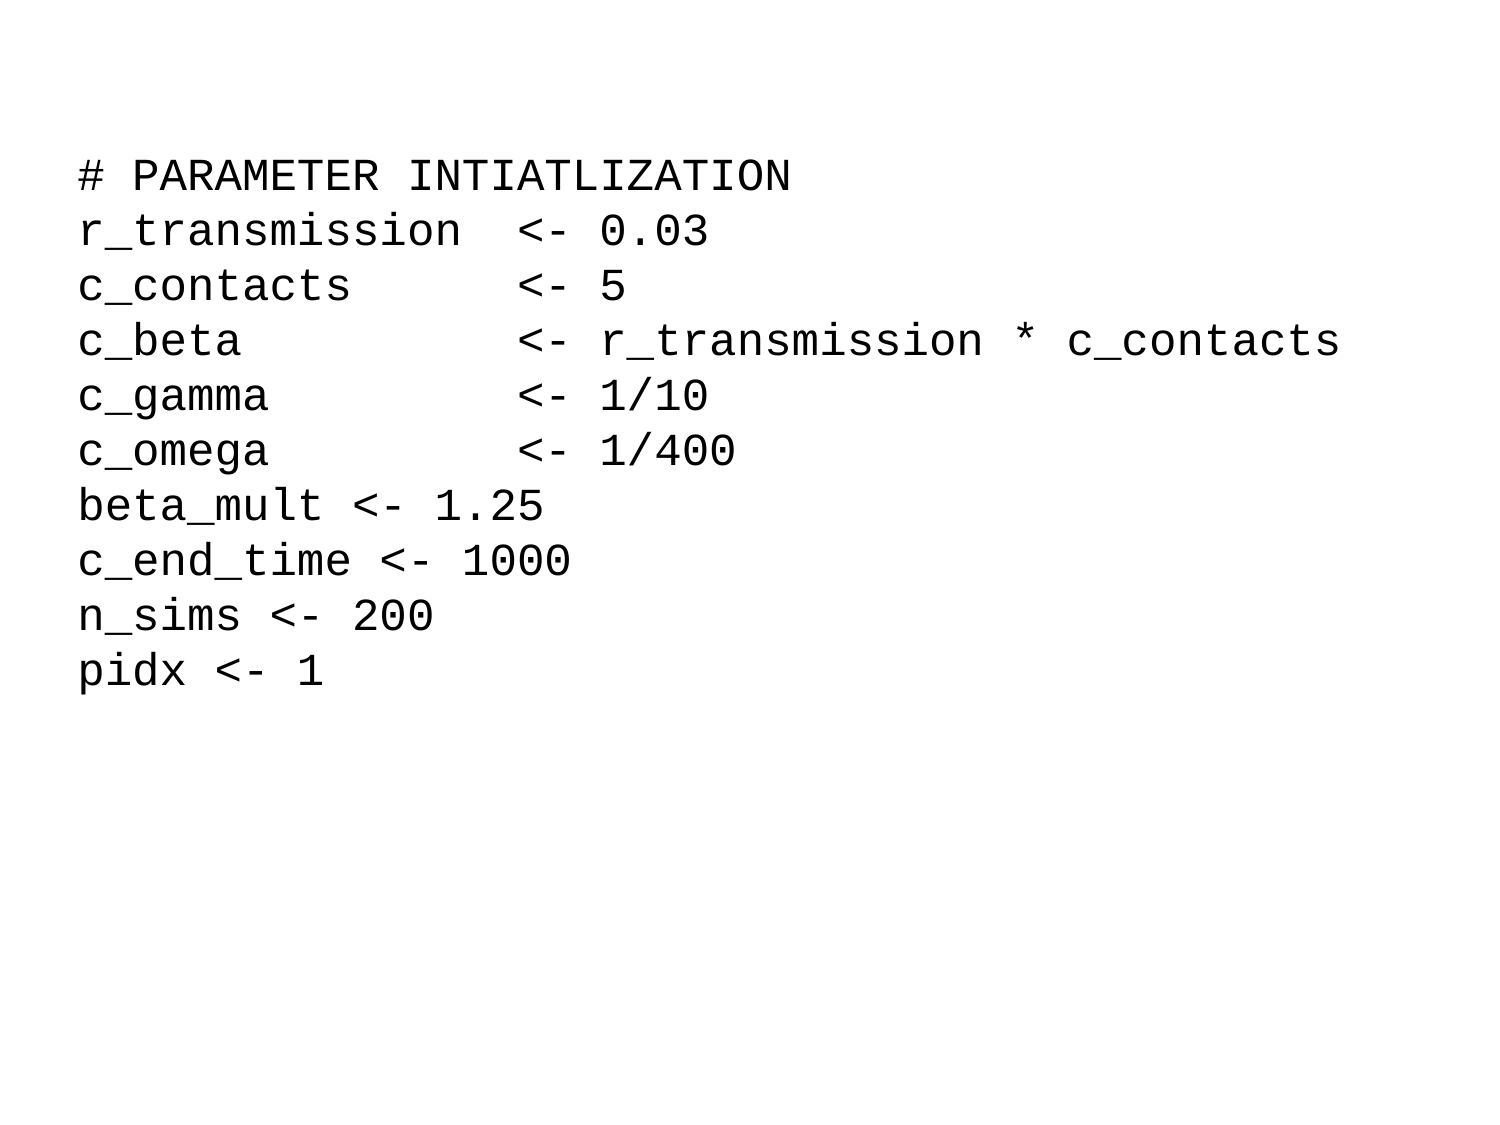

# PARAMETER INTIATLIZATION
r_transmission  <- 0.03
c_contacts      <- 5
c_beta          <- r_transmission * c_contacts
c_gamma         <- 1/10
c_omega         <- 1/400
beta_mult <- 1.25
c_end_time <- 1000
n_sims <- 200
pidx <- 1